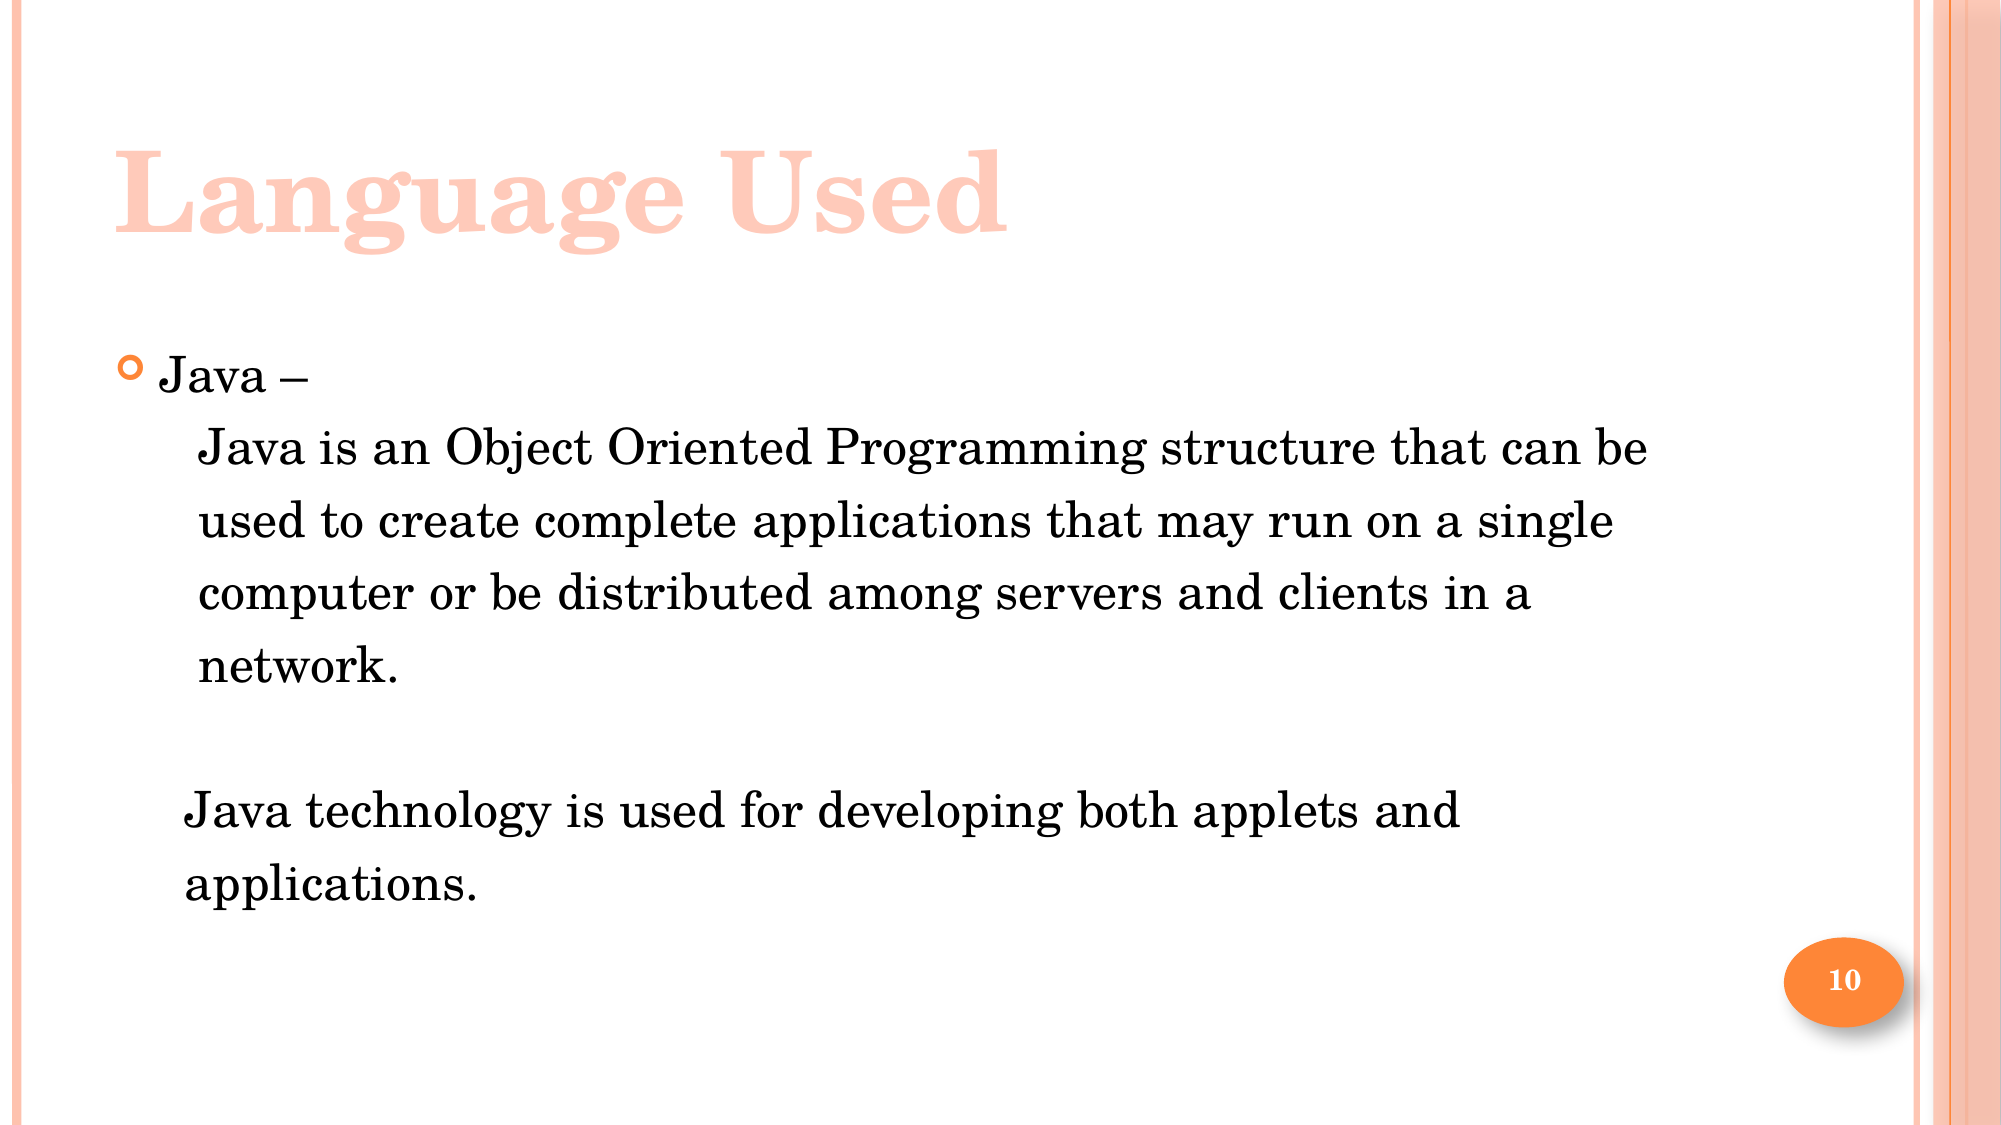

# Language Used

Java –
      Java is an Object Oriented Programming structure that can be
      used to create complete applications that may run on a single
      computer or be distributed among servers and clients in a
      network.

     Java technology is used for developing both applets and
     applications.
10